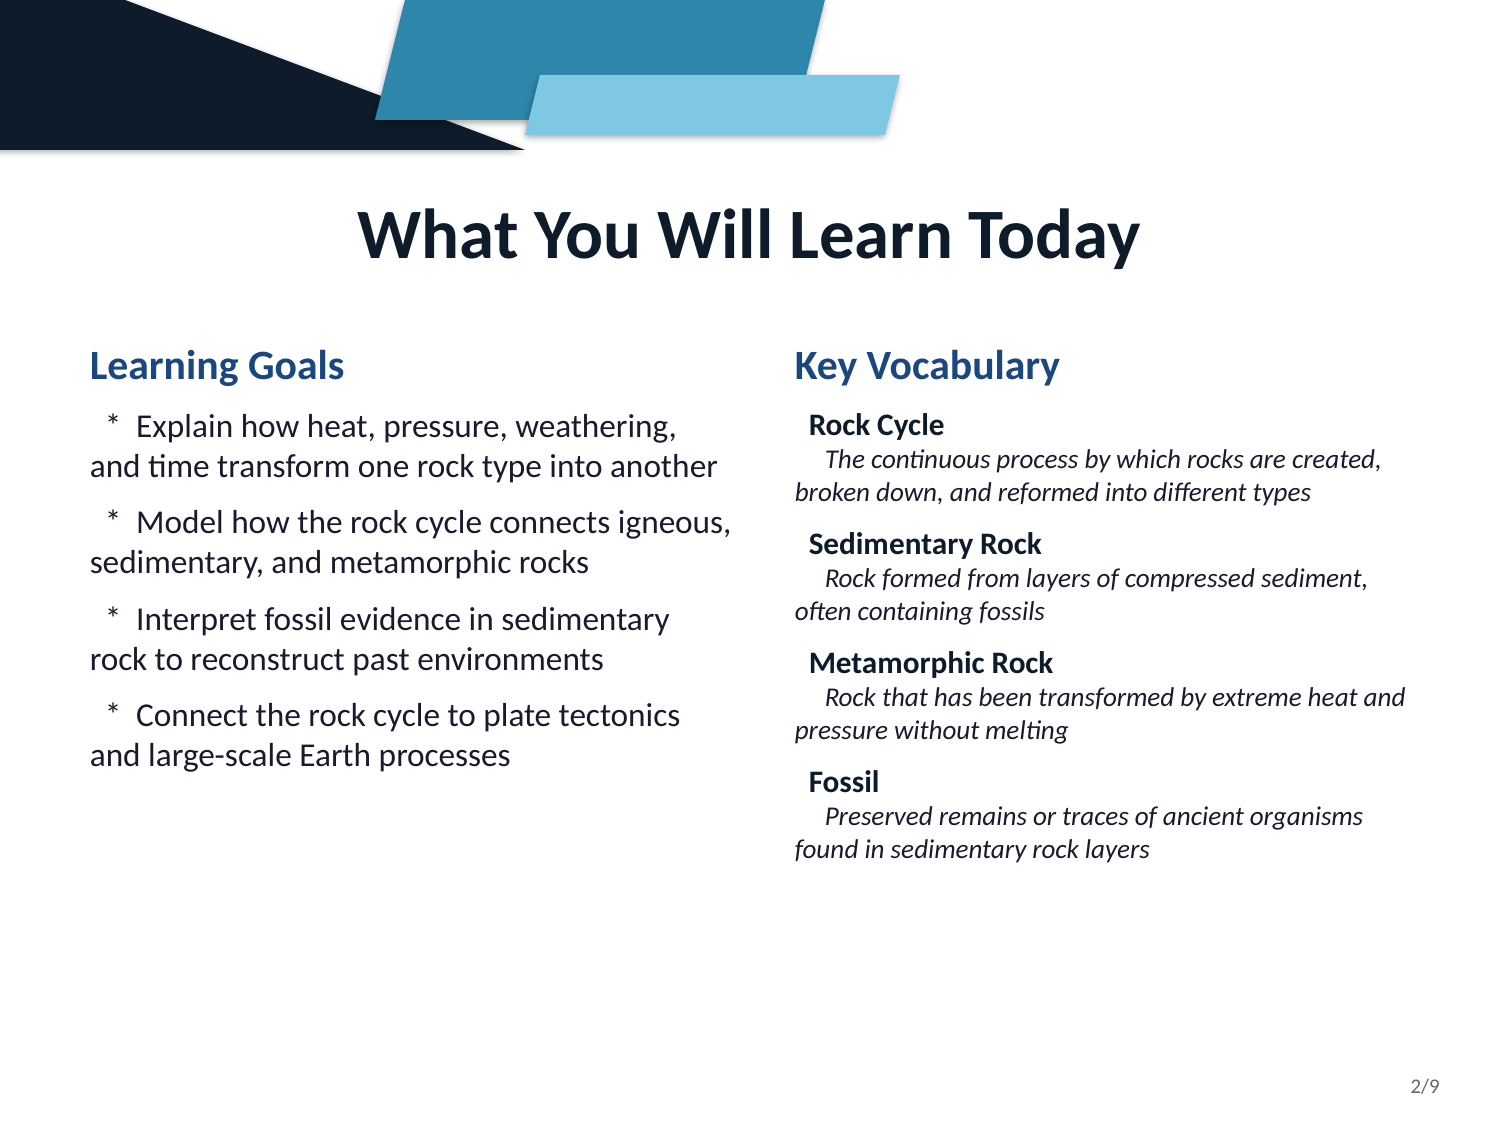

What You Will Learn Today
Learning Goals
  *  Explain how heat, pressure, weathering, and time transform one rock type into another
  *  Model how the rock cycle connects igneous, sedimentary, and metamorphic rocks
  *  Interpret fossil evidence in sedimentary rock to reconstruct past environments
  *  Connect the rock cycle to plate tectonics and large-scale Earth processes
Key Vocabulary
  Rock Cycle
     The continuous process by which rocks are created, broken down, and reformed into different types
  Sedimentary Rock
     Rock formed from layers of compressed sediment, often containing fossils
  Metamorphic Rock
     Rock that has been transformed by extreme heat and pressure without melting
  Fossil
     Preserved remains or traces of ancient organisms found in sedimentary rock layers
2/9